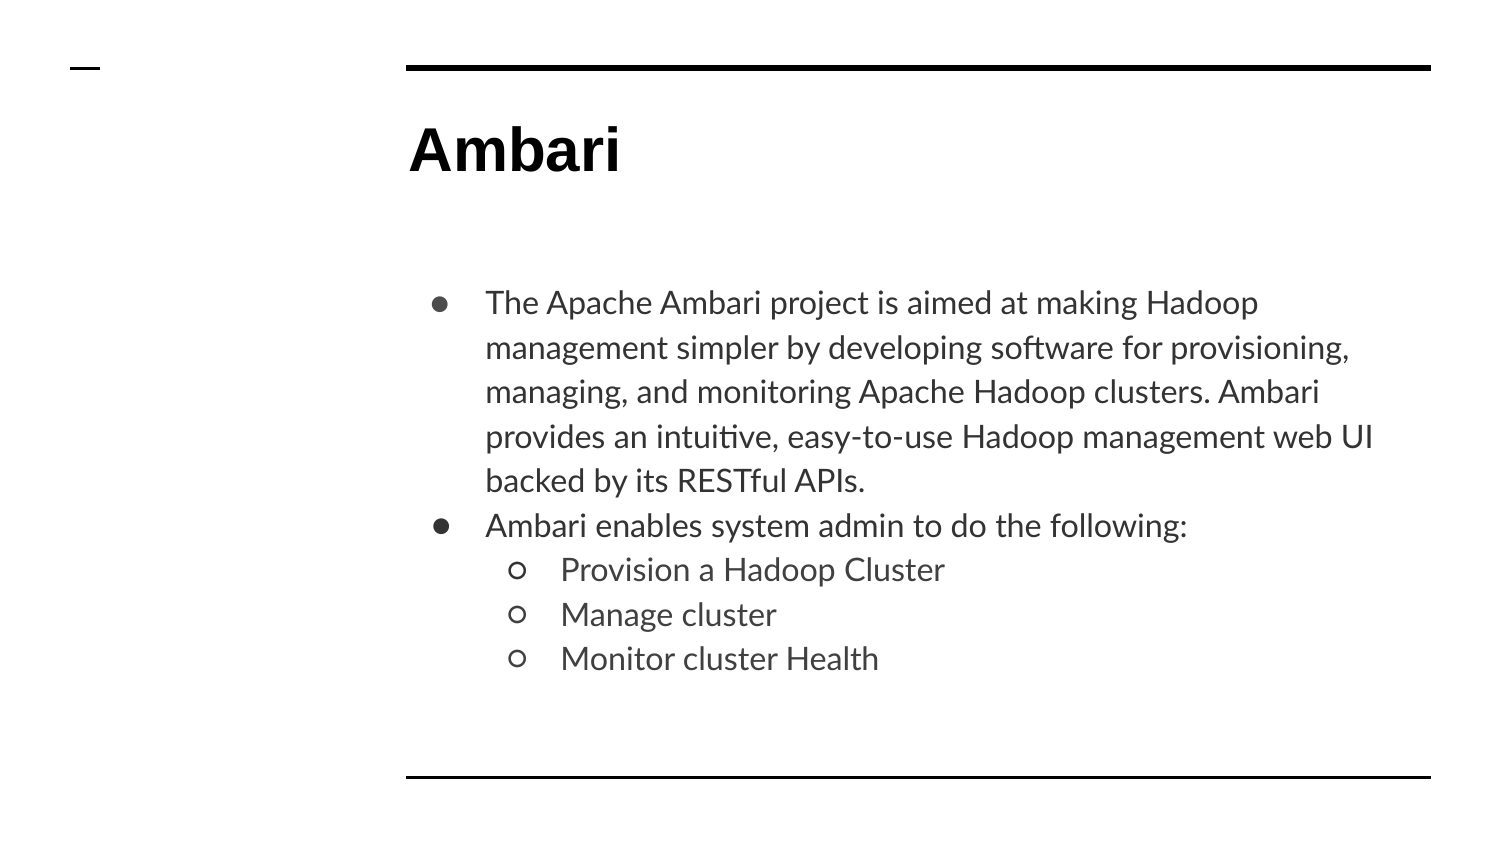

# Ambari
The Apache Ambari project is aimed at making Hadoop management simpler by developing software for provisioning, managing, and monitoring Apache Hadoop clusters. Ambari provides an intuitive, easy-to-use Hadoop management web UI backed by its RESTful APIs.
Ambari enables system admin to do the following:
Provision a Hadoop Cluster
Manage cluster
Monitor cluster Health